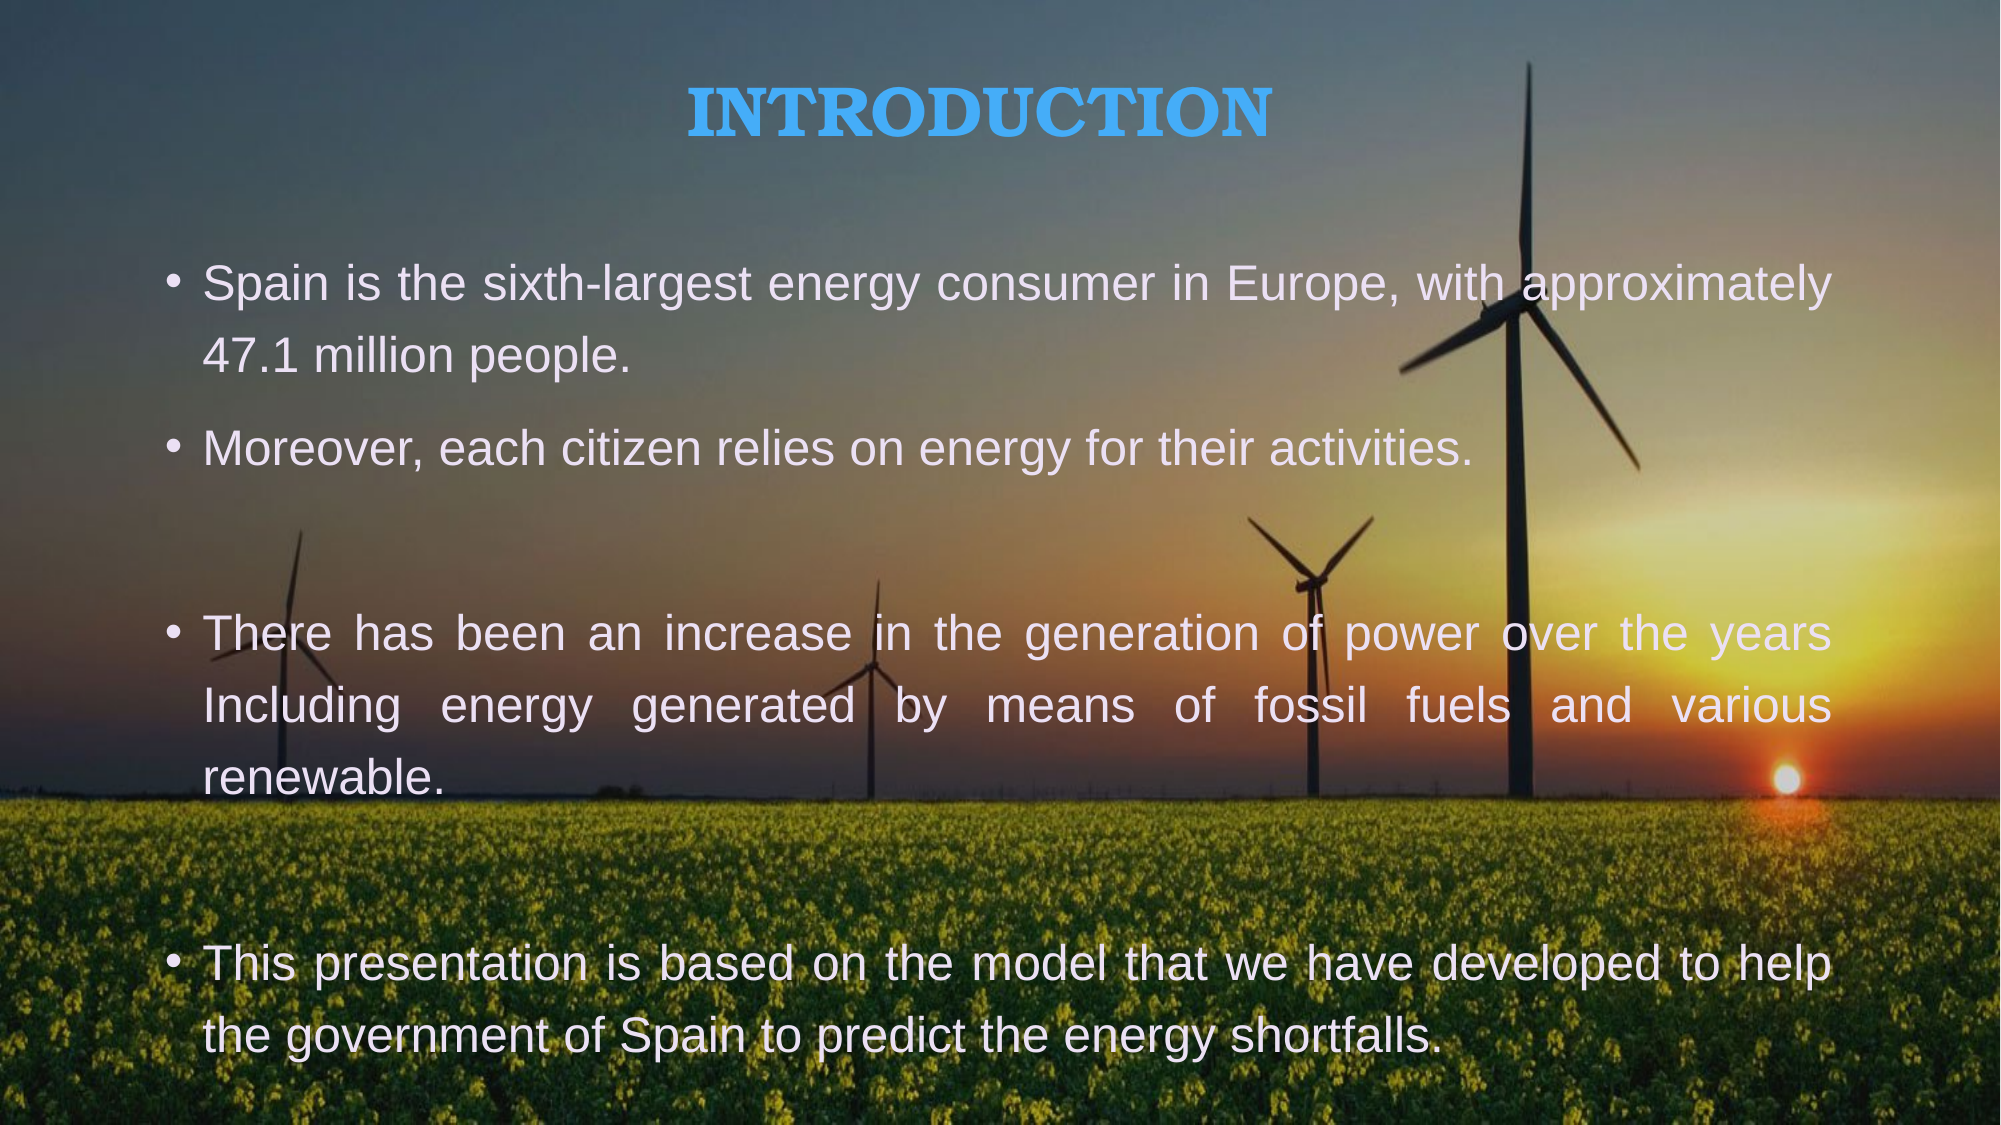

# INTRODUCTION
Spain is the sixth-largest energy consumer in Europe, with approximately 47.1 million people.
Moreover, each citizen relies on energy for their activities.

There has been an increase in the generation of power over the years Including energy generated by means of fossil fuels and various renewable.

This presentation is based on the model that we have developed to help the government of Spain to predict the energy shortfalls.